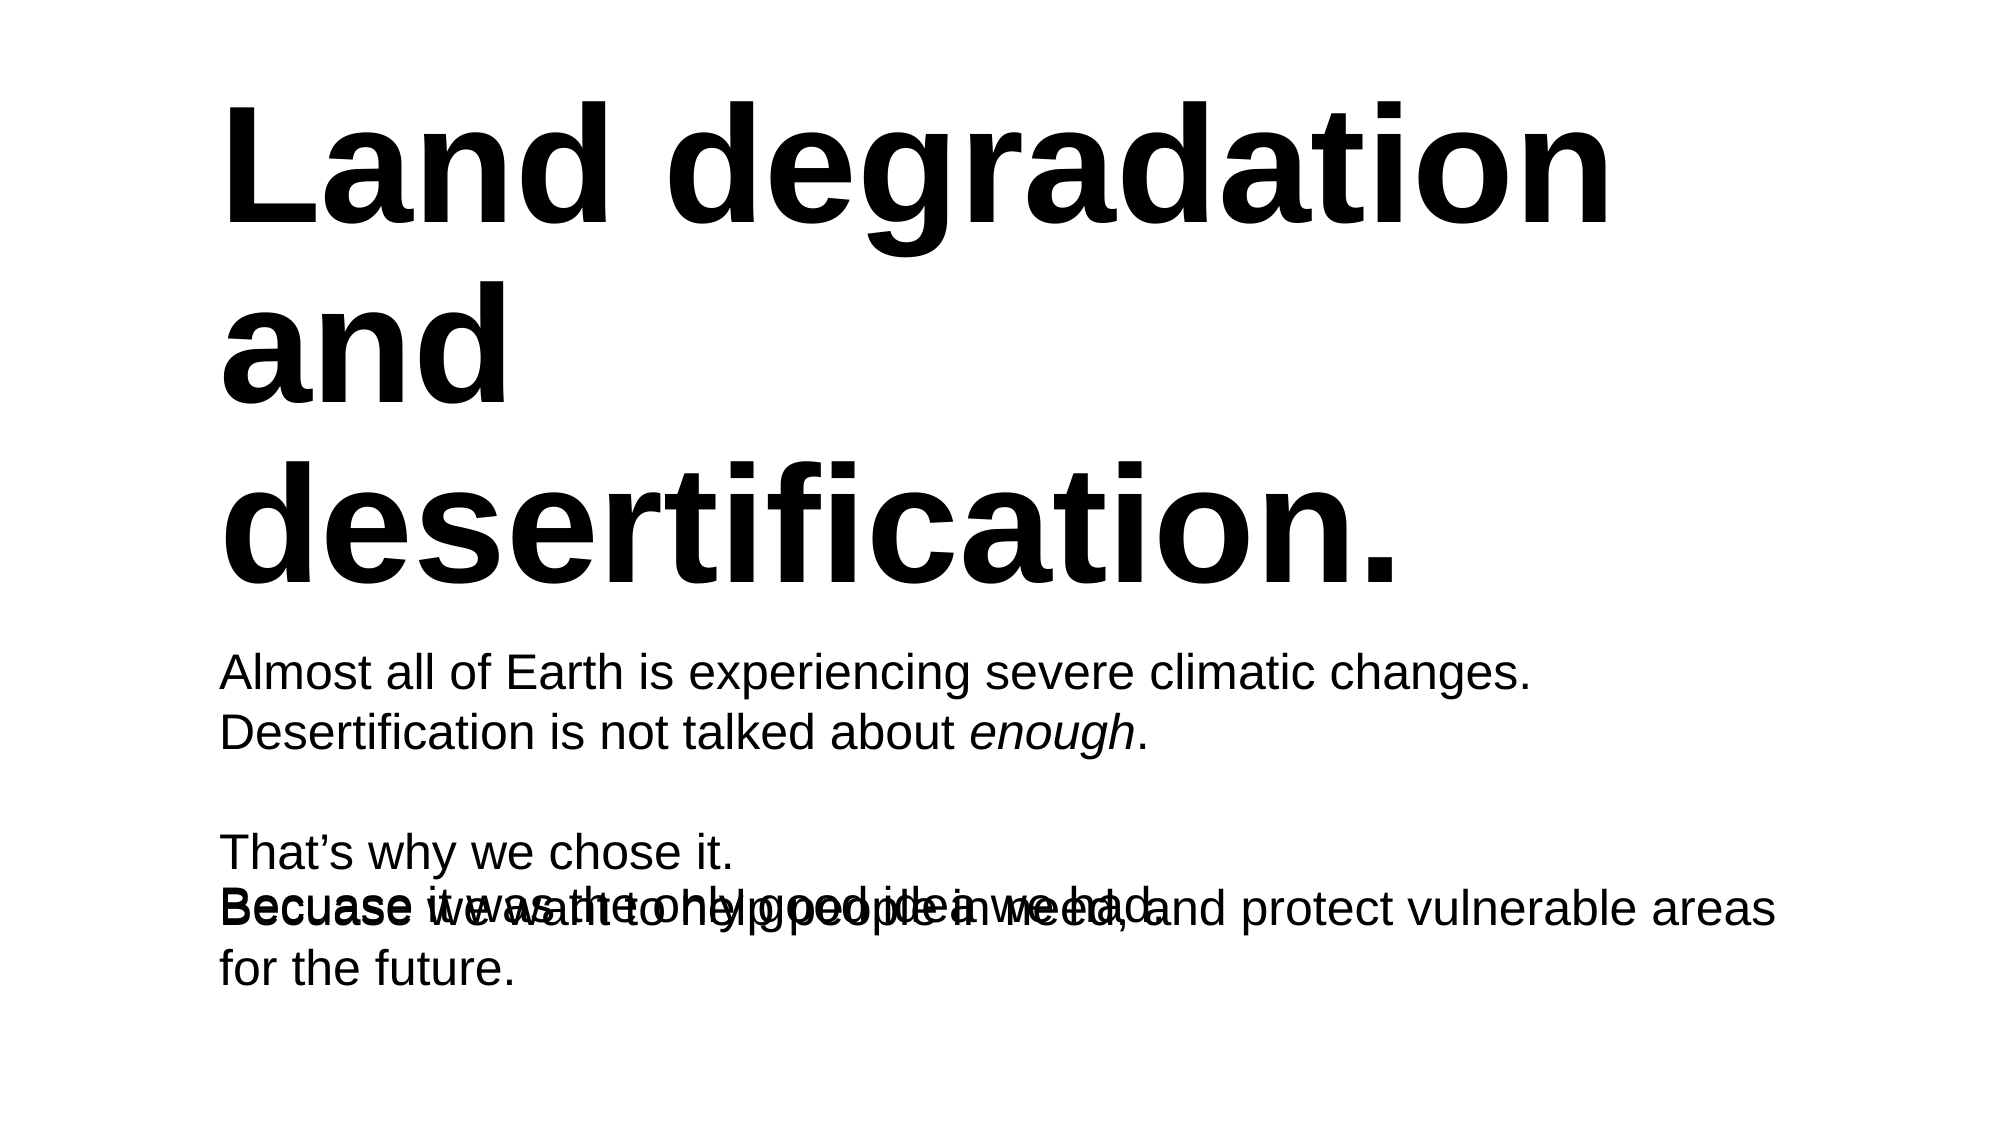

Land degradation and desertification.
Almost all of Earth is experiencing severe climatic changes.
Desertification is not talked about enough.

That’s why we chose it.
Becuase it was the only good idea we had.
Becuase we want to help people in need, and protect vulnerable areas for the future.